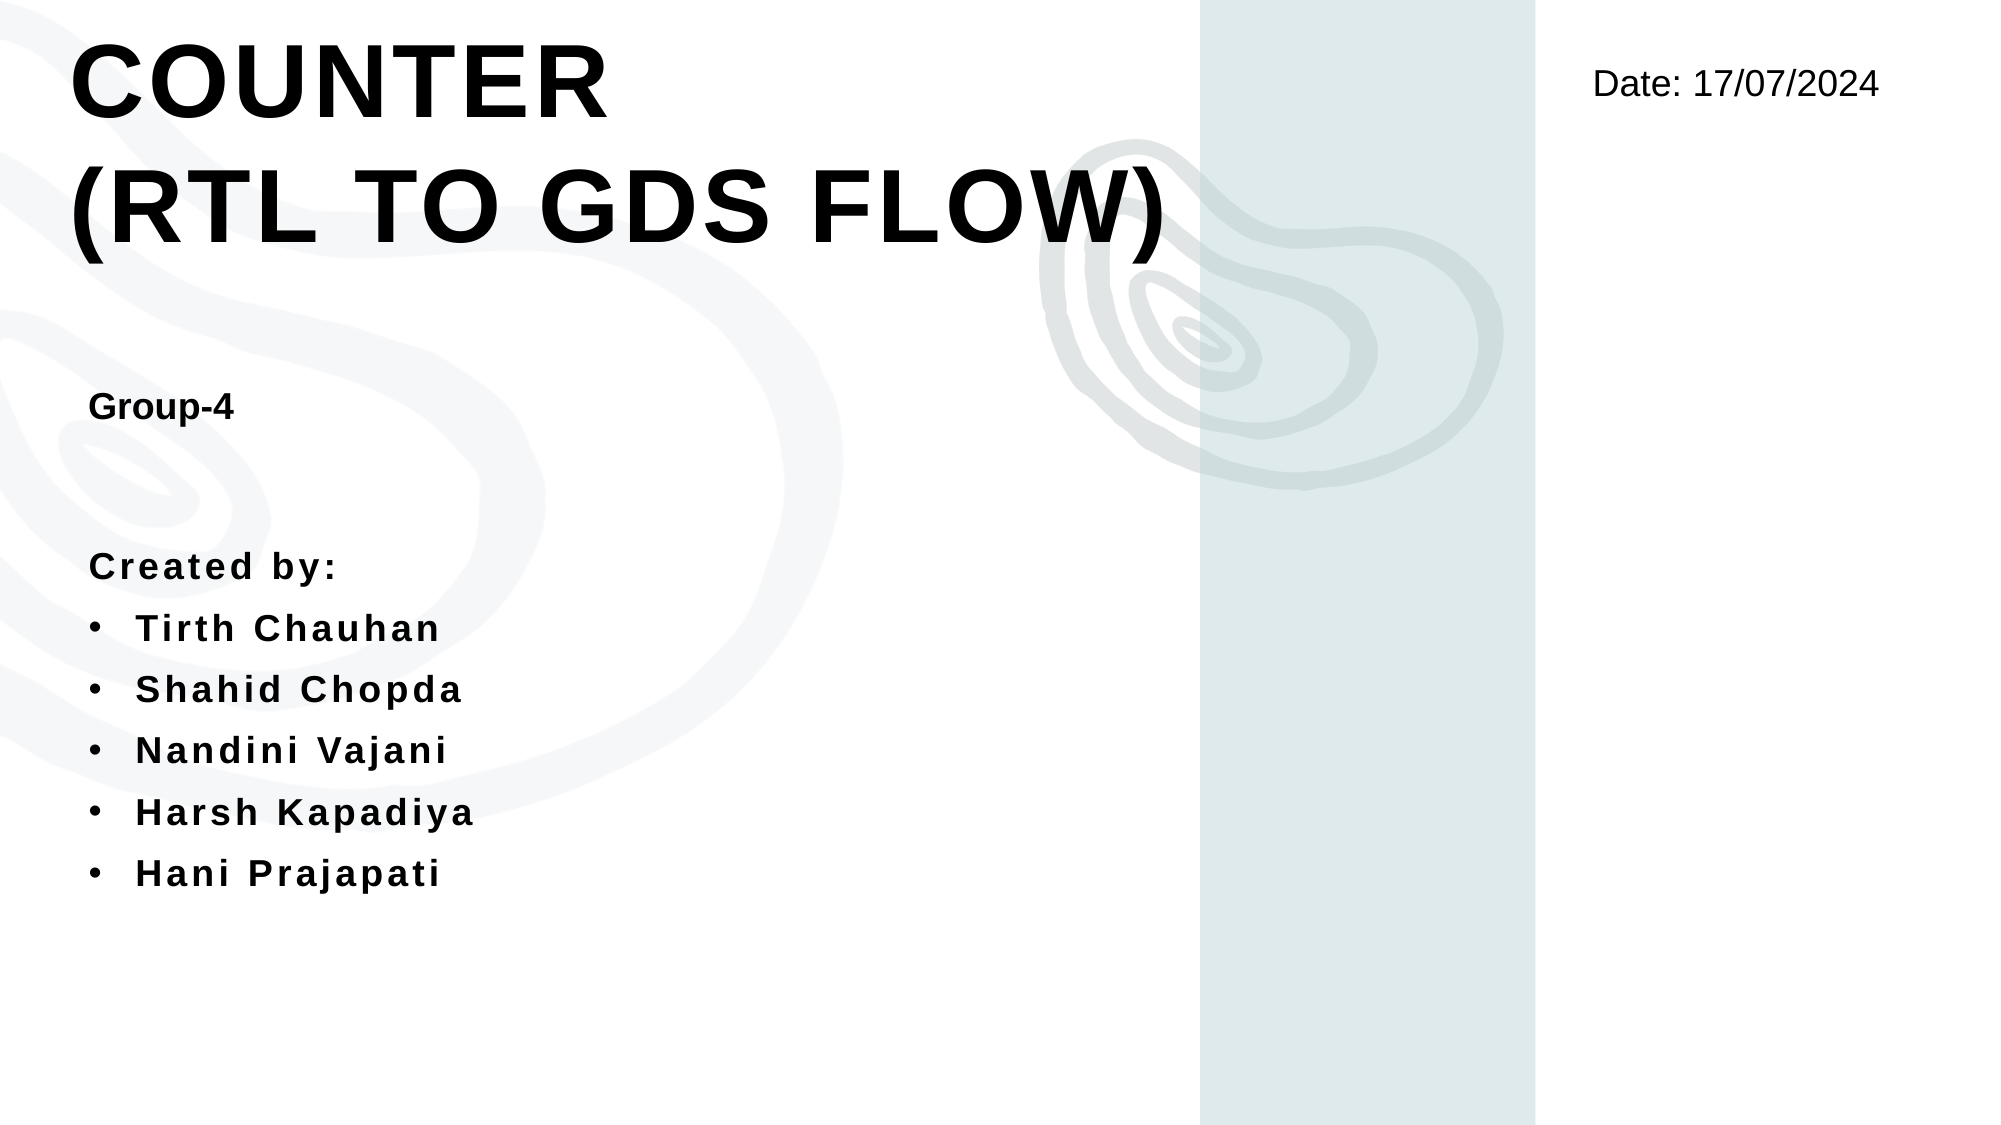

# Counter (RTL to GDS Flow)
Date: 17/07/2024
Group-4
Created by:
Tirth Chauhan
Shahid Chopda
Nandini Vajani
Harsh Kapadiya
Hani Prajapati